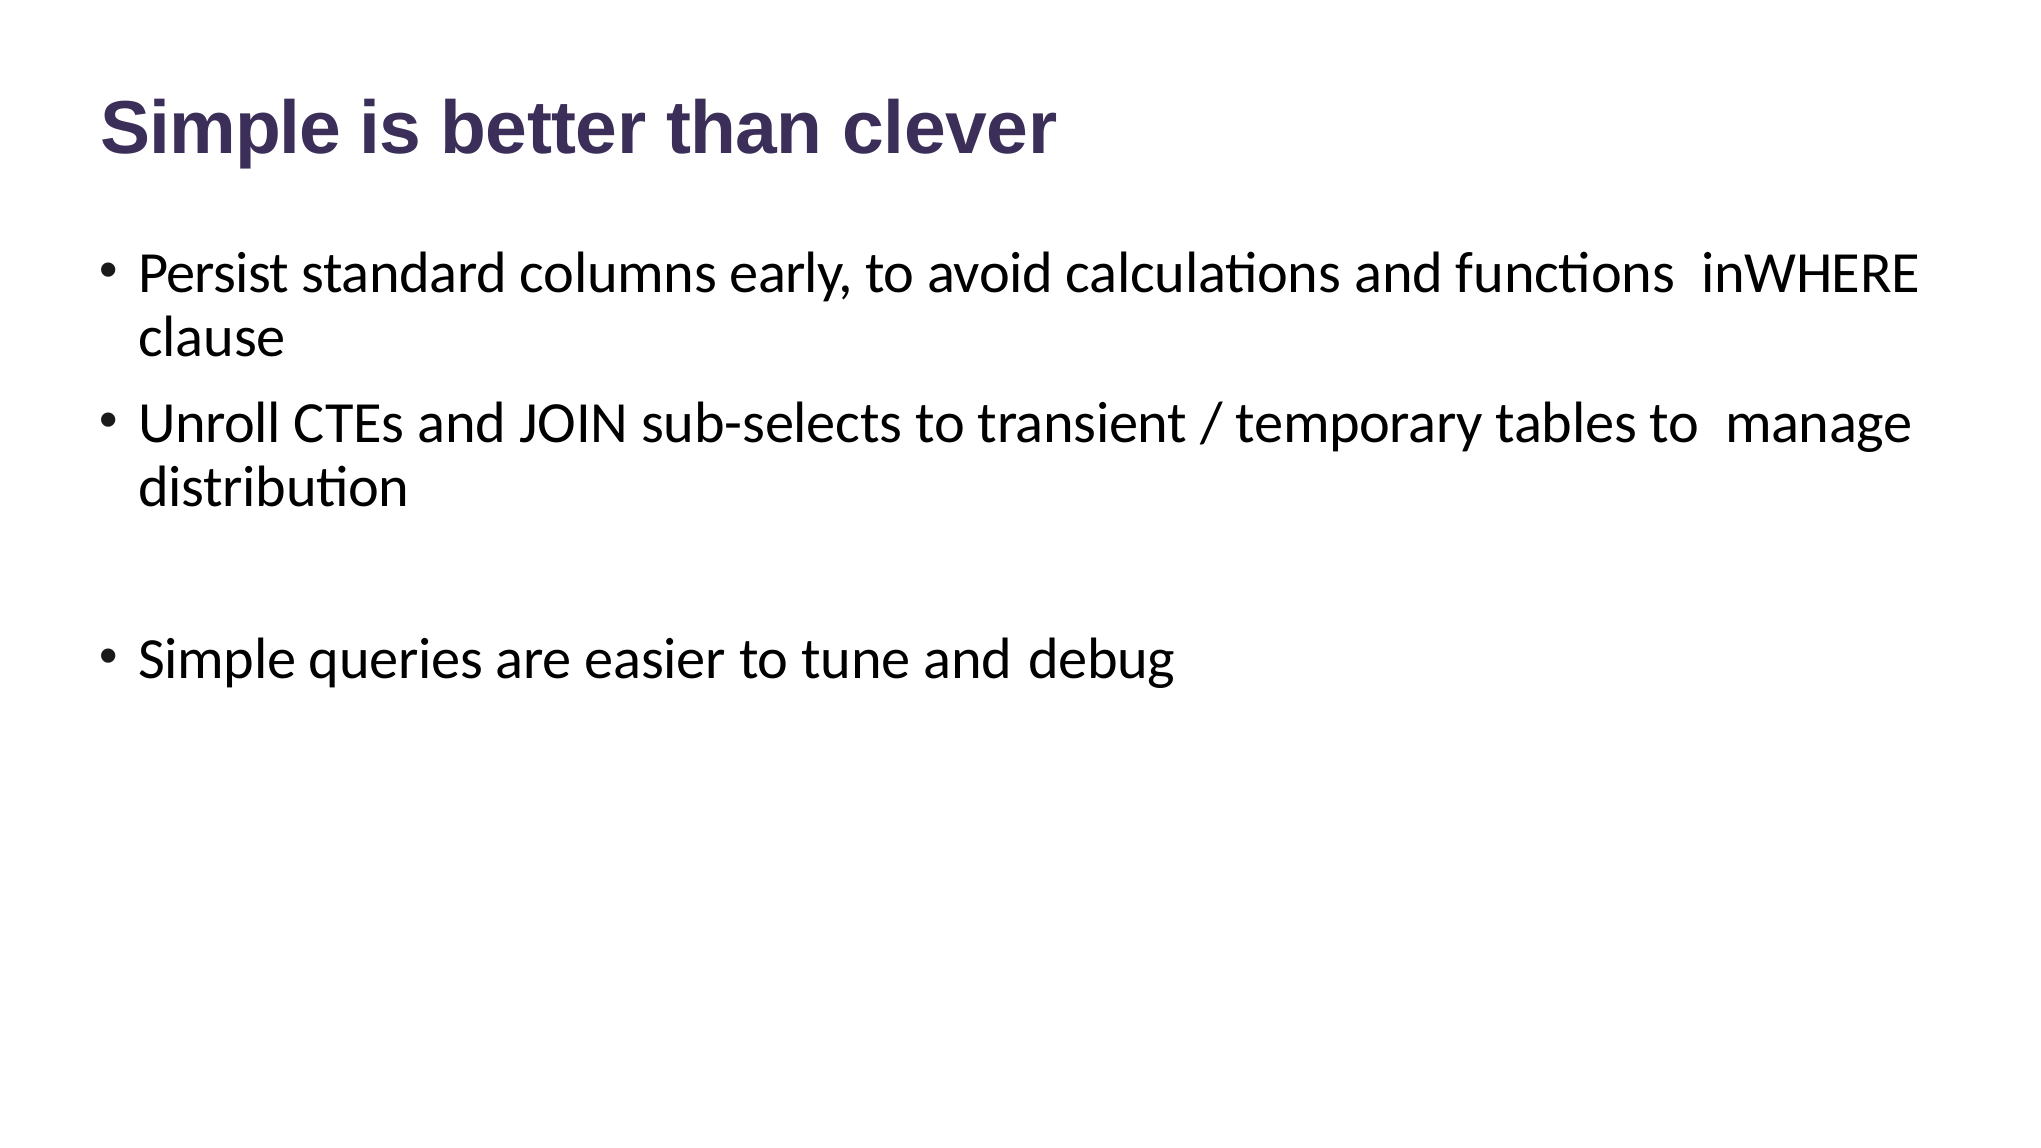

# Simple is better than clever
Persist standard columns early, to avoid calculations and functions  inWHERE clause
Unroll CTEs and JOIN sub-selects to transient / temporary tables to  manage distribution

Simple queries are easier to tune and debug